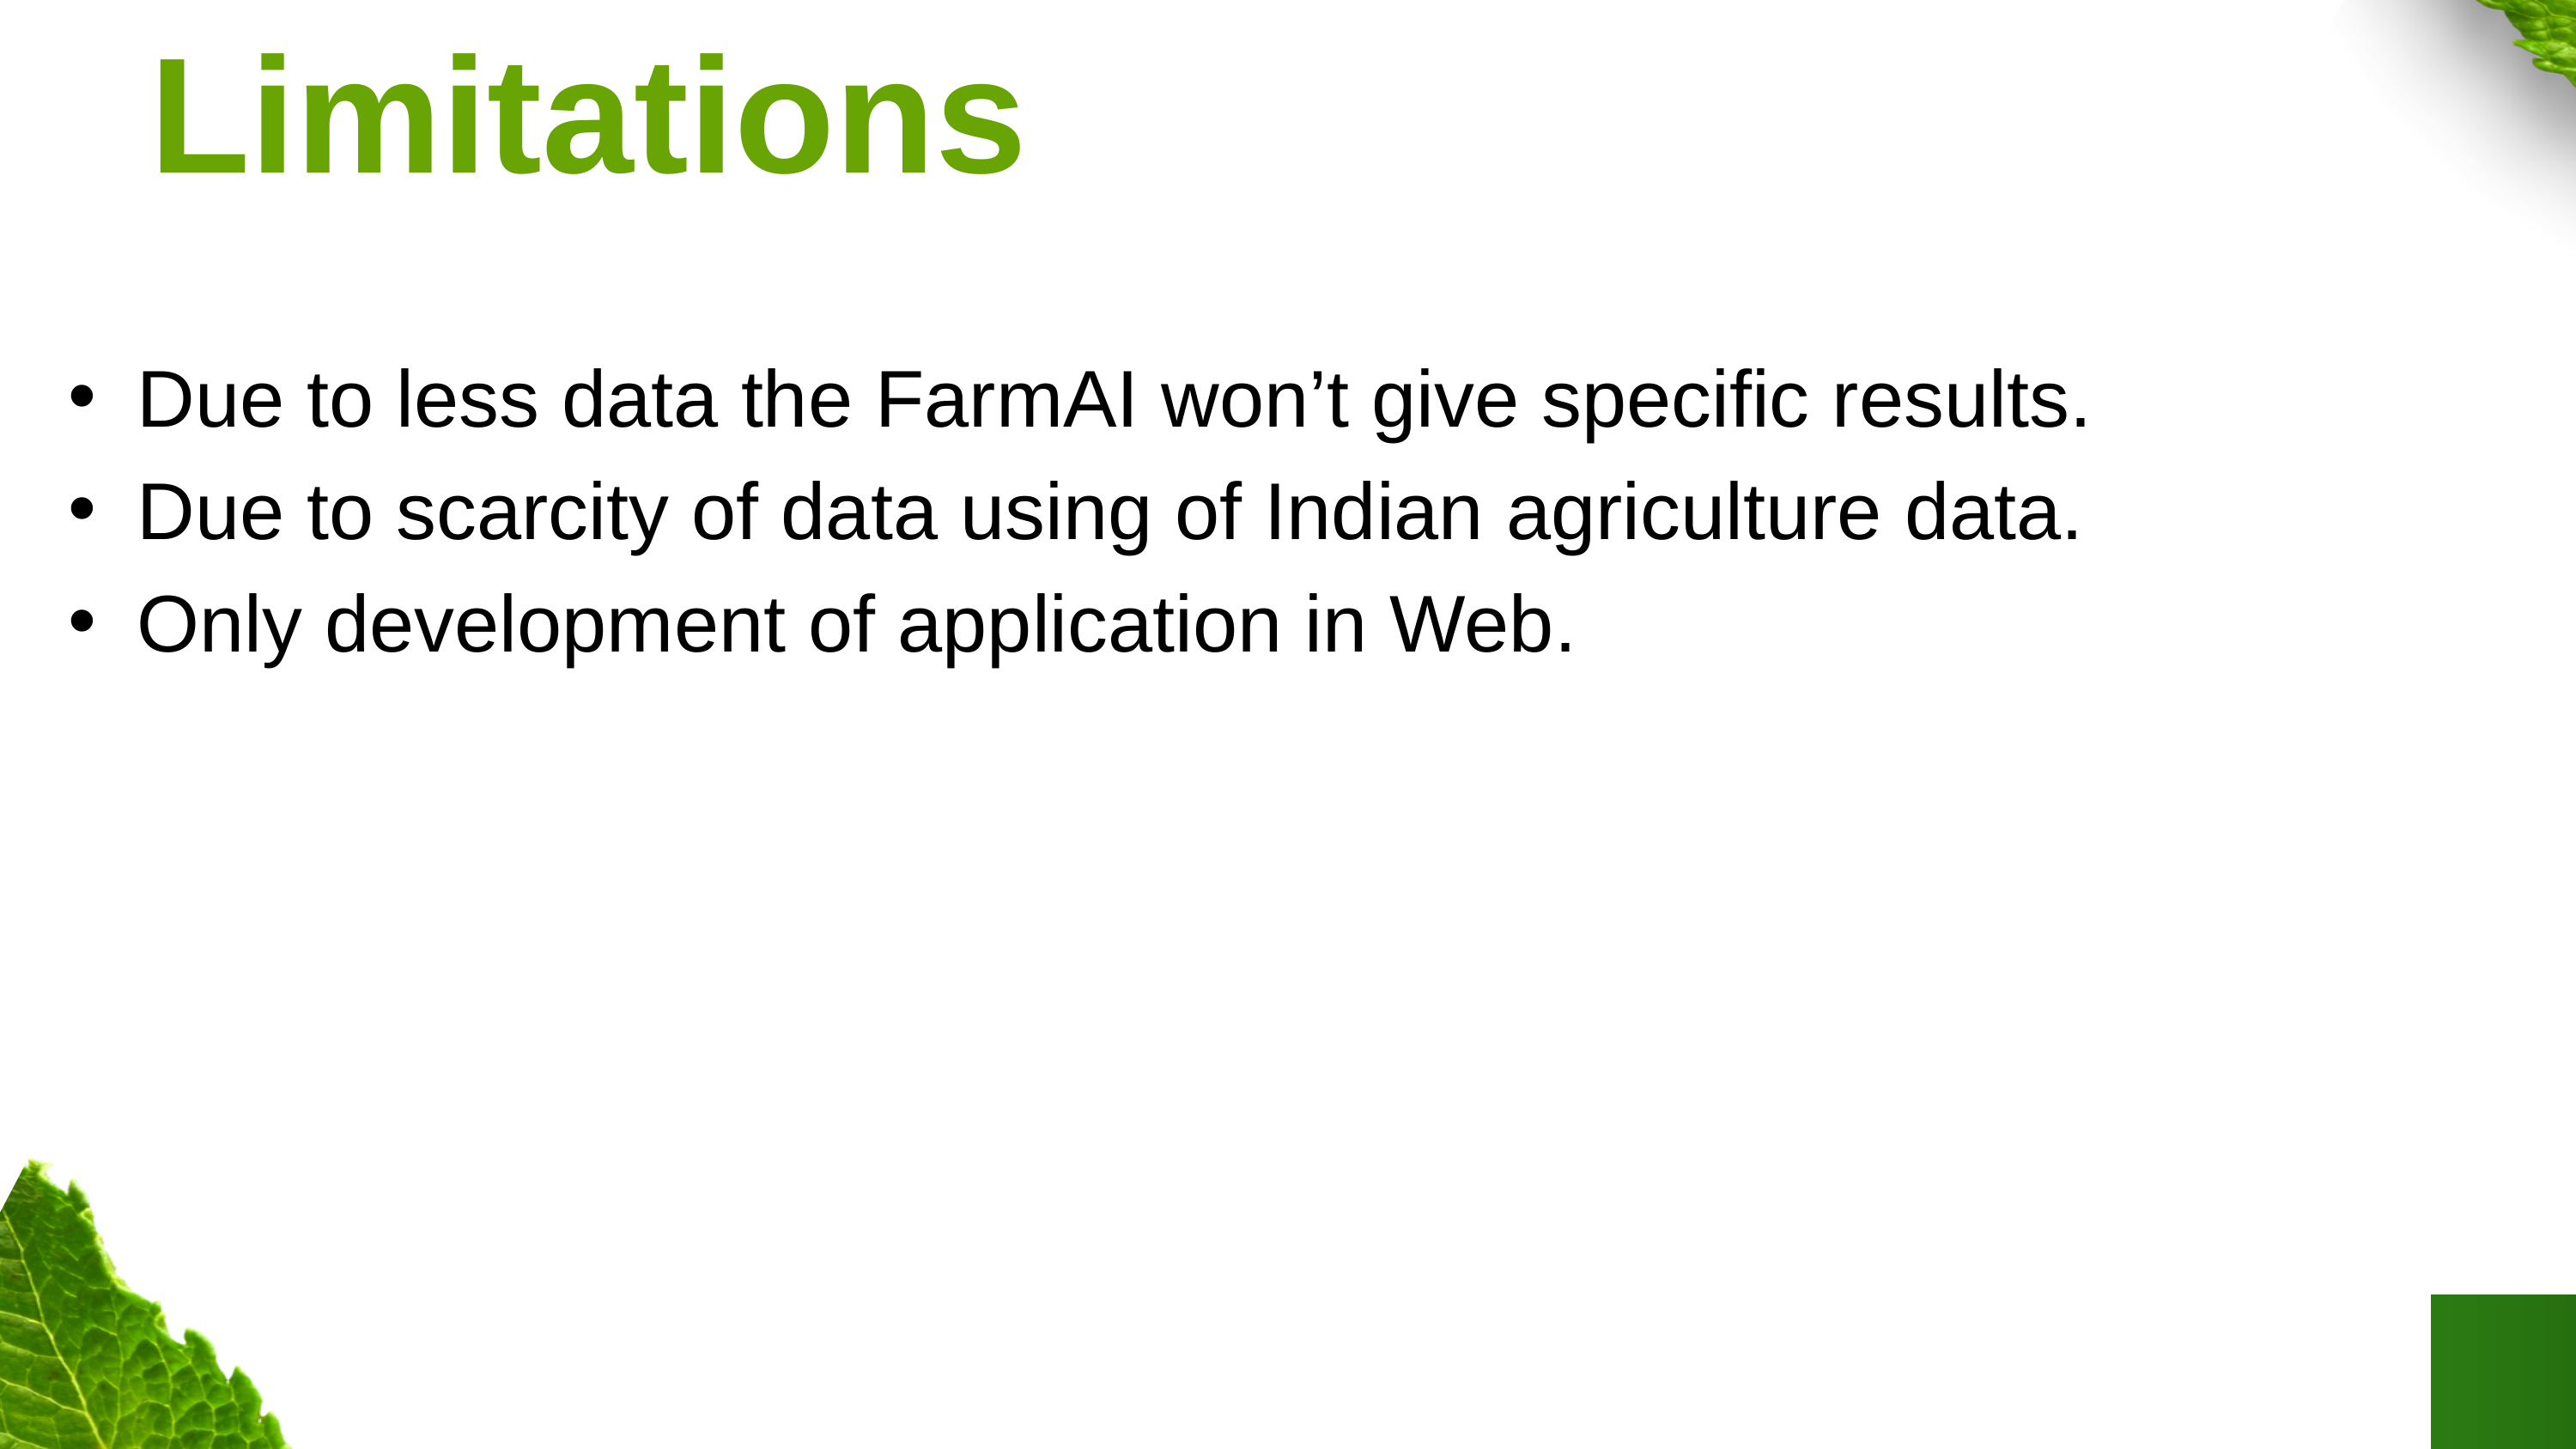

Limitations
Due to less data the FarmAI won’t give specific results.
Due to scarcity of data using of Indian agriculture data.
Only development of application in Web.